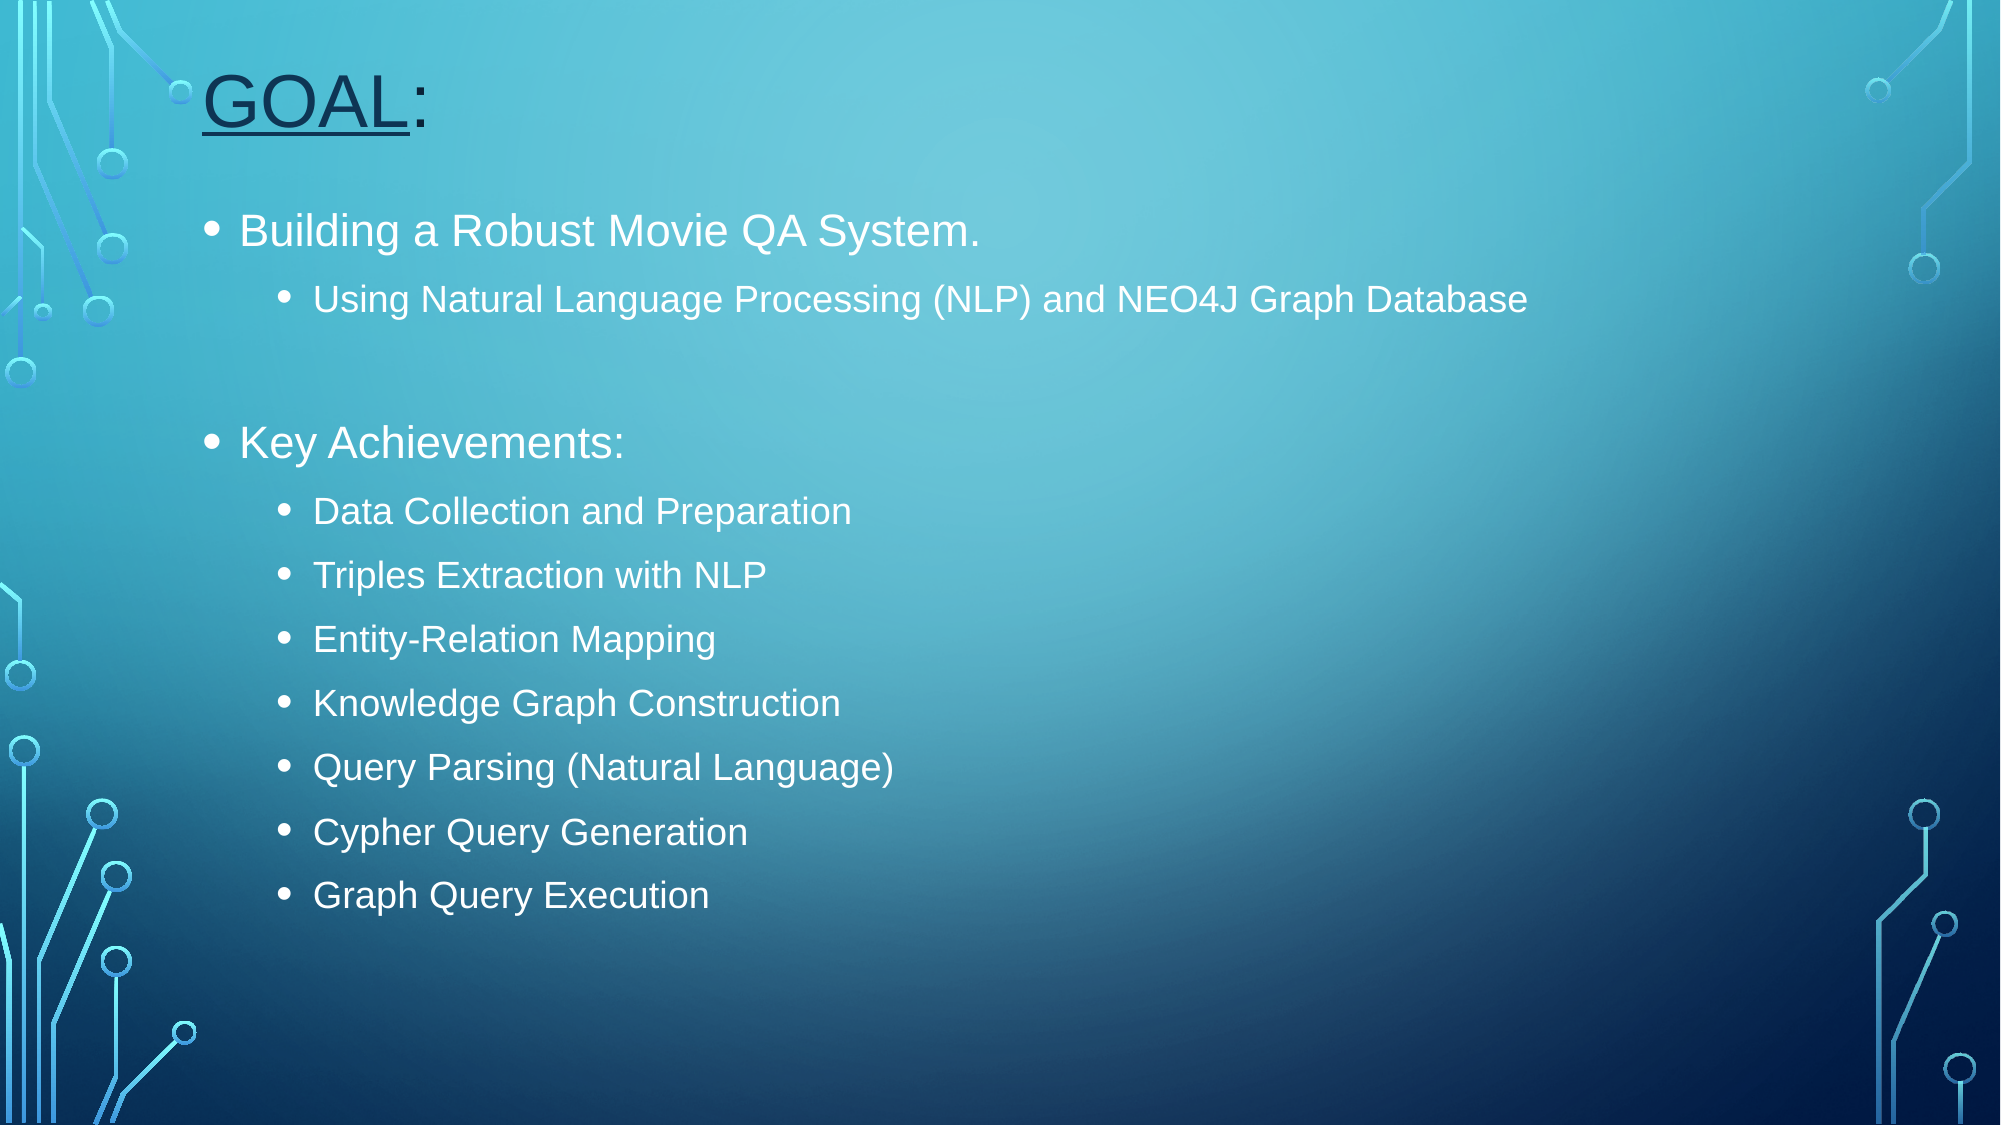

# Goal:
Building a Robust Movie QA System.
Using Natural Language Processing (NLP) and NEO4J Graph Database

Key Achievements:
Data Collection and Preparation
Triples Extraction with NLP
Entity-Relation Mapping
Knowledge Graph Construction
Query Parsing (Natural Language)
Cypher Query Generation
Graph Query Execution